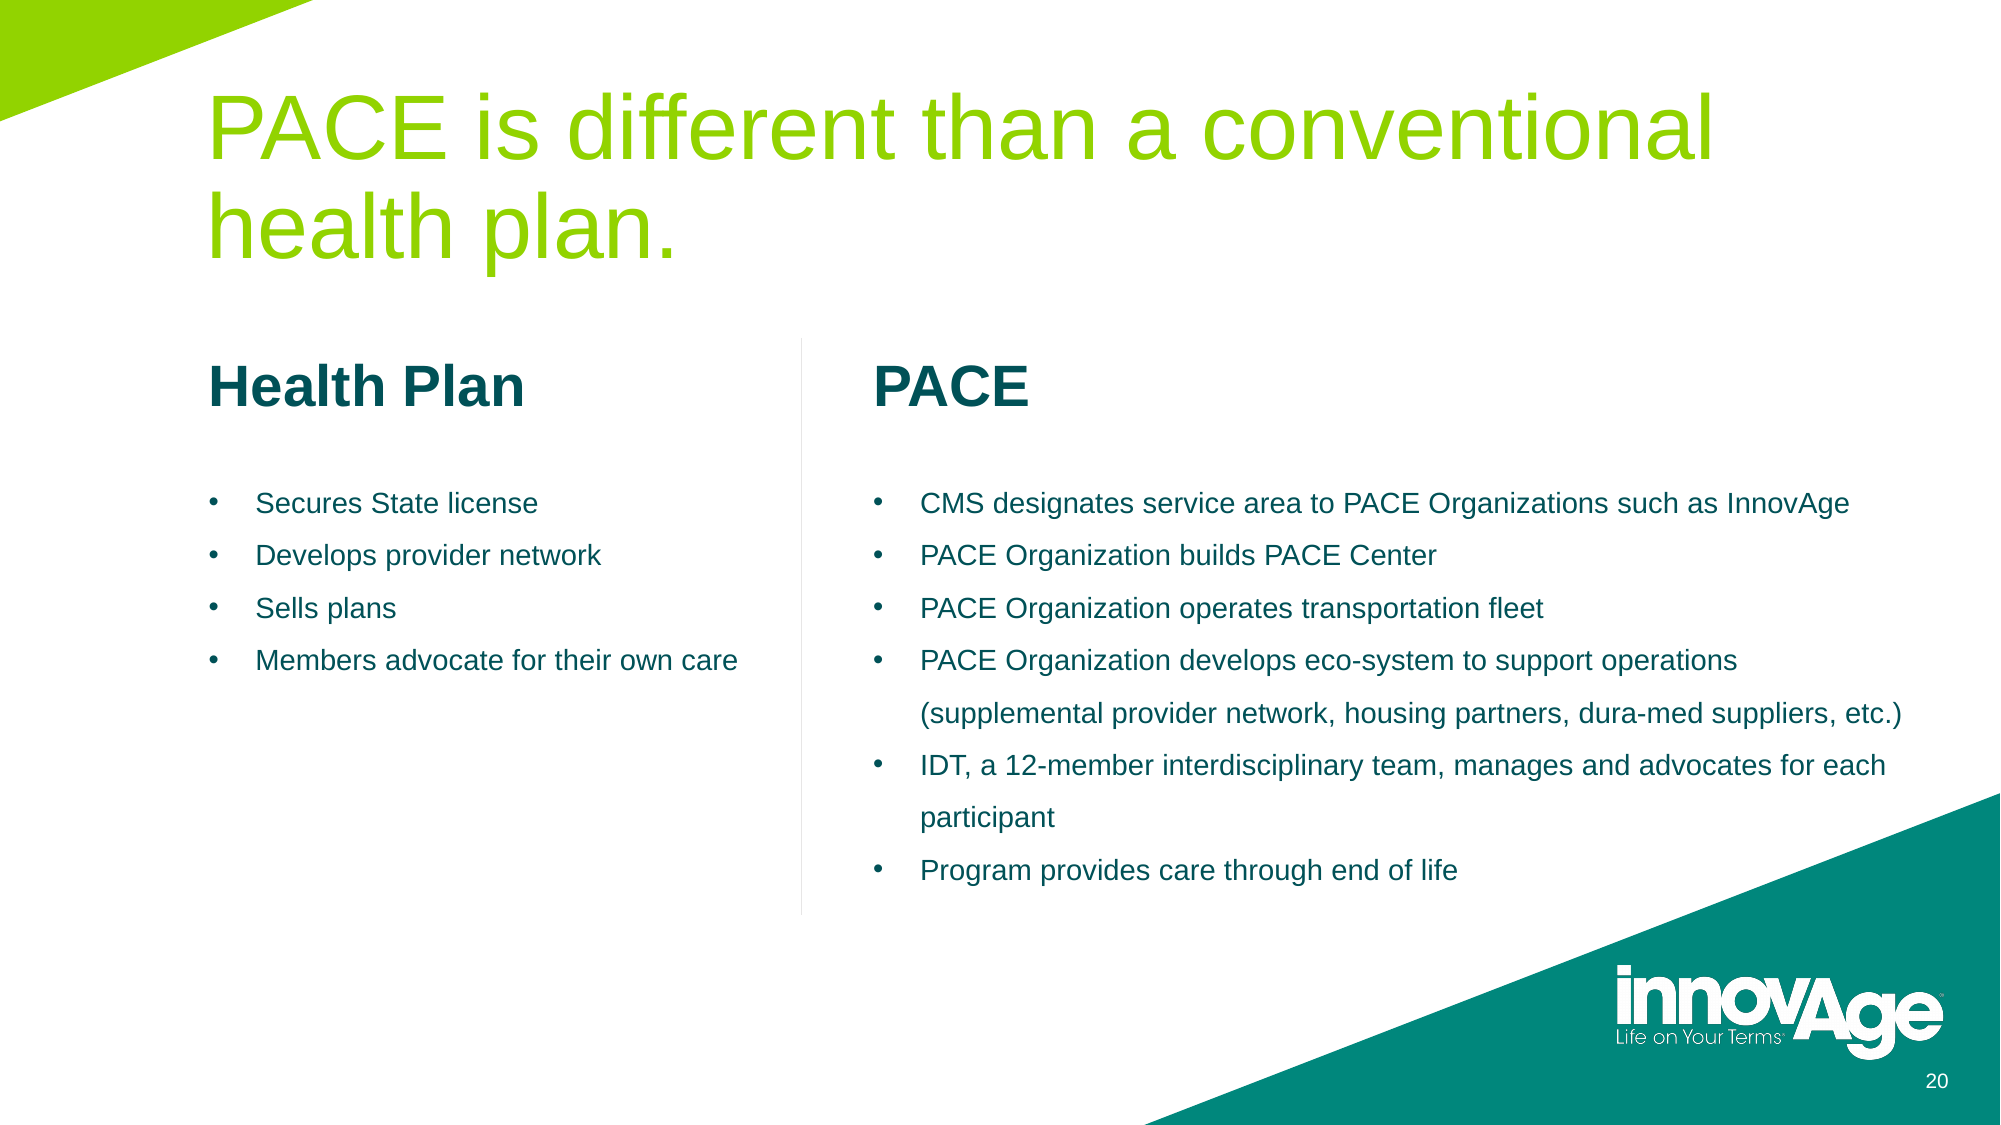

PACE is different than a conventional health plan.
Health Plan
PACE
Secures State license
Develops provider network
Sells plans
Members advocate for their own care
CMS designates service area to PACE Organizations such as InnovAge
PACE Organization builds PACE Center
PACE Organization operates transportation fleet
PACE Organization develops eco-system to support operations (supplemental provider network, housing partners, dura-med suppliers, etc.)
IDT, a 12-member interdisciplinary team, manages and advocates for each participant
Program provides care through end of life
20